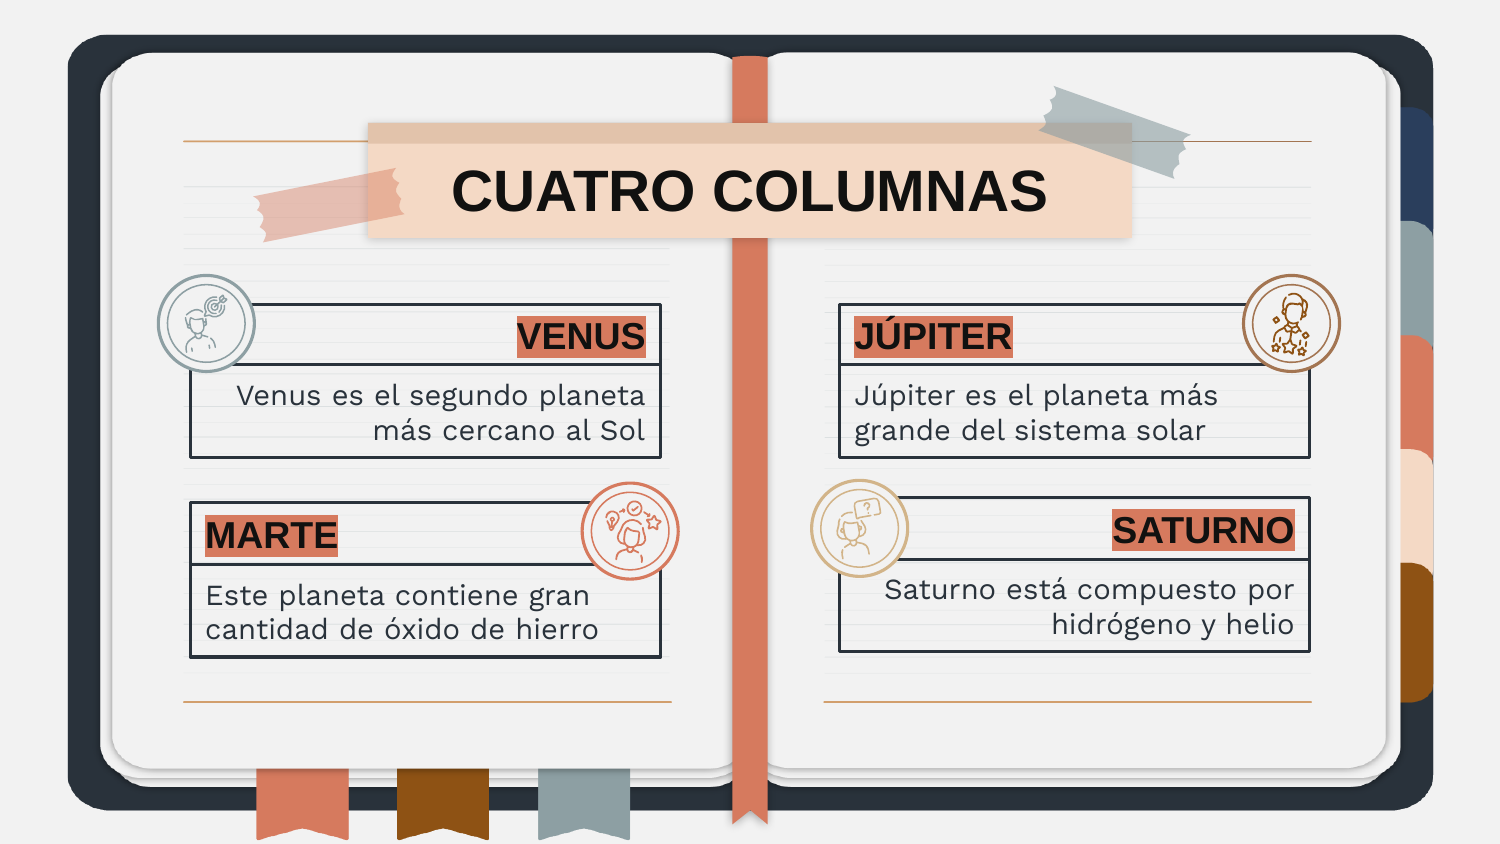

CUATRO COLUMNAS

# VENUS
JÚPITER
Venus es el segundo planeta más cercano al Sol
Júpiter es el planeta más grande del sistema solar

SATURNO

MARTE
Saturno está compuesto por hidrógeno y helio
Este planeta contiene gran cantidad de óxido de hierro